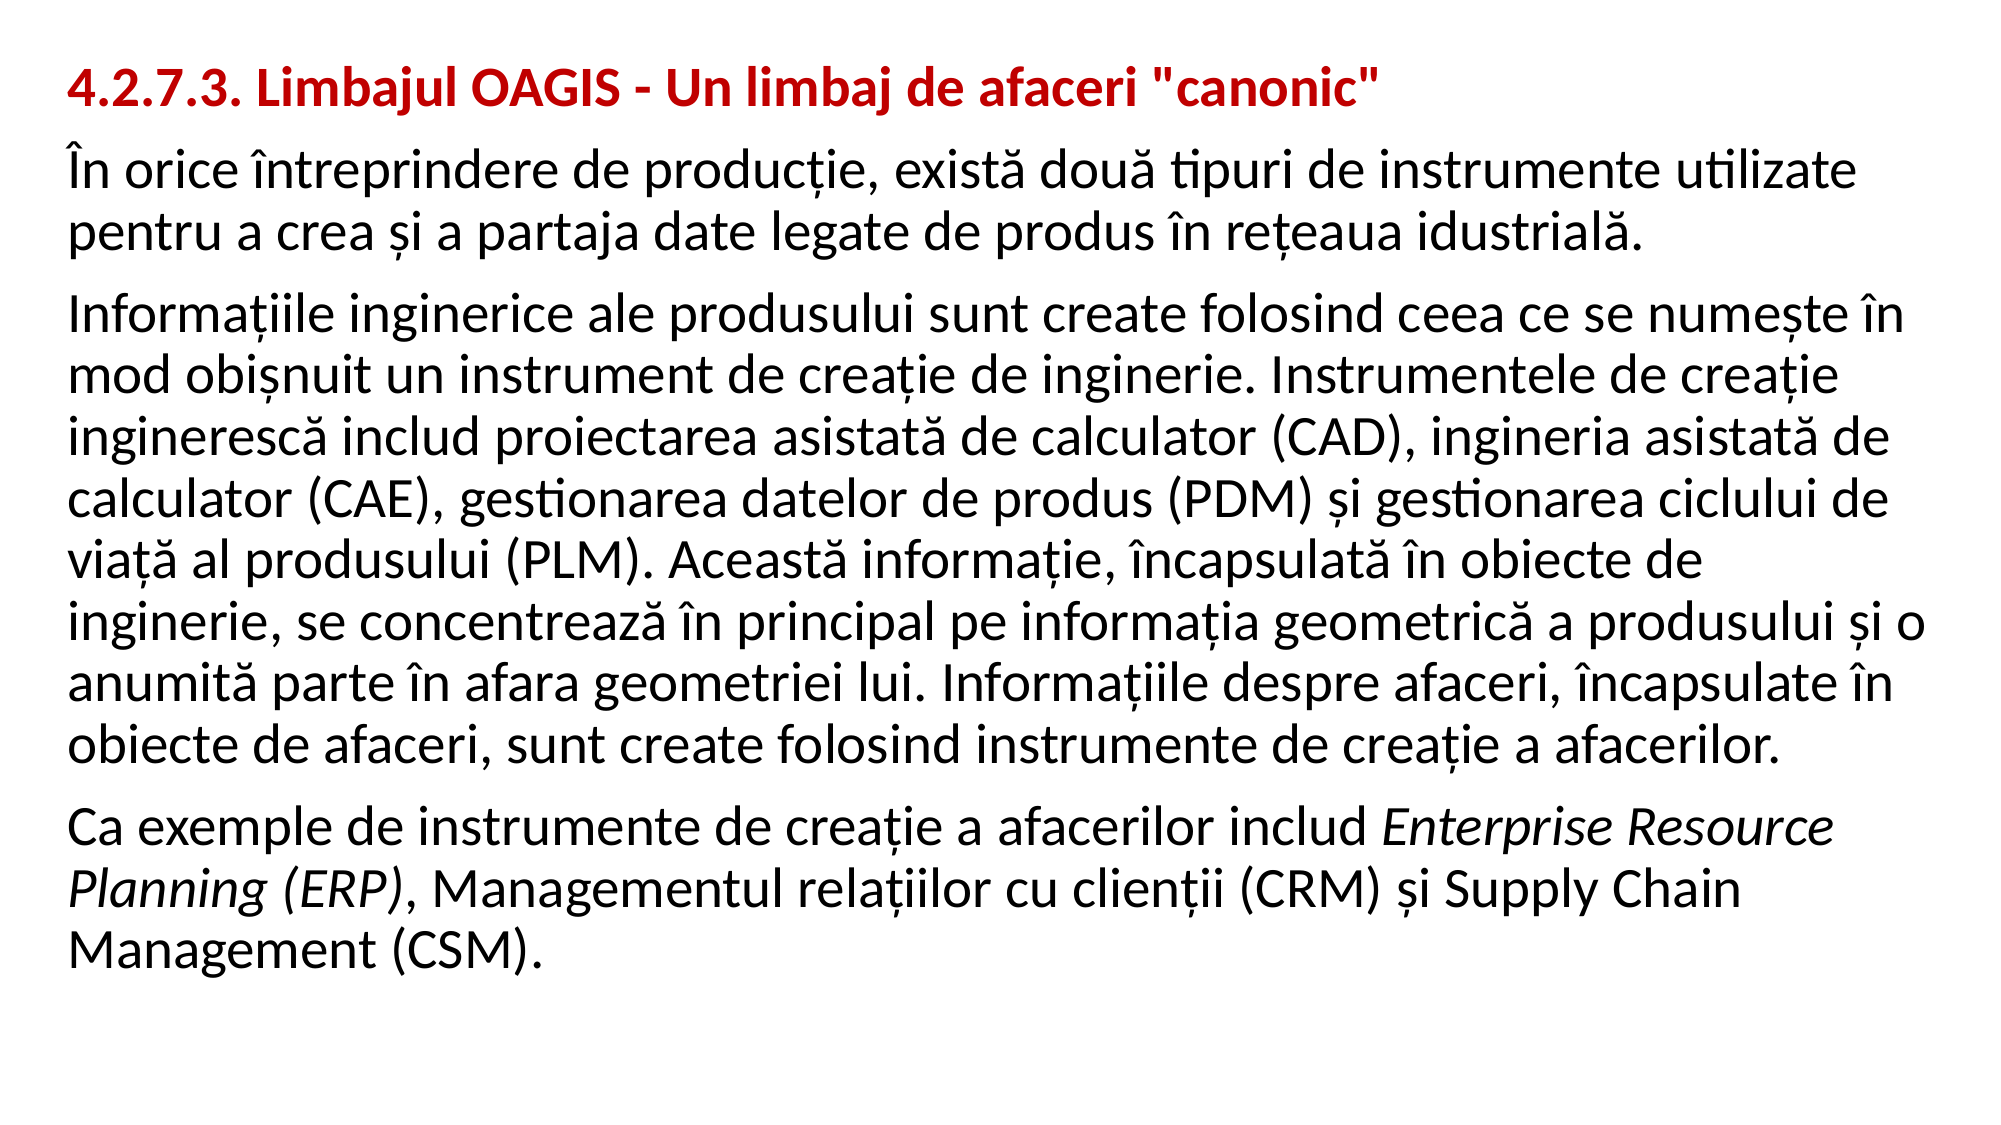

4.2.7.3. Limbajul OAGIS - Un limbaj de afaceri "canonic"
În orice întreprindere de producţie, există două tipuri de instrumente utilizate pentru a crea şi a partaja date legate de produs în reţeaua idustrială.
Informaţiile inginerice ale produsului sunt create folosind ceea ce se numeşte în mod obişnuit un instrument de creaţie de inginerie. Instrumentele de creaţie inginerescă includ proiectarea asistată de calculator (CAD), ingineria asistată de calculator (CAE), gestionarea datelor de produs (PDM) şi gestionarea ciclului de viaţă al produsului (PLM). Această informaţie, încapsulată în obiecte de inginerie, se concentrează în principal pe informaţia geometrică a produsului şi o anumită parte în afara geometriei lui. Informaţiile despre afaceri, încapsulate în obiecte de afaceri, sunt create folosind instrumente de creaţie a afacerilor.
Ca exemple de instrumente de creaţie a afacerilor includ Enterprise Resource Planning (ERP), Managementul relaţiilor cu clienţii (CRM) şi Supply Chain Management (CSM).